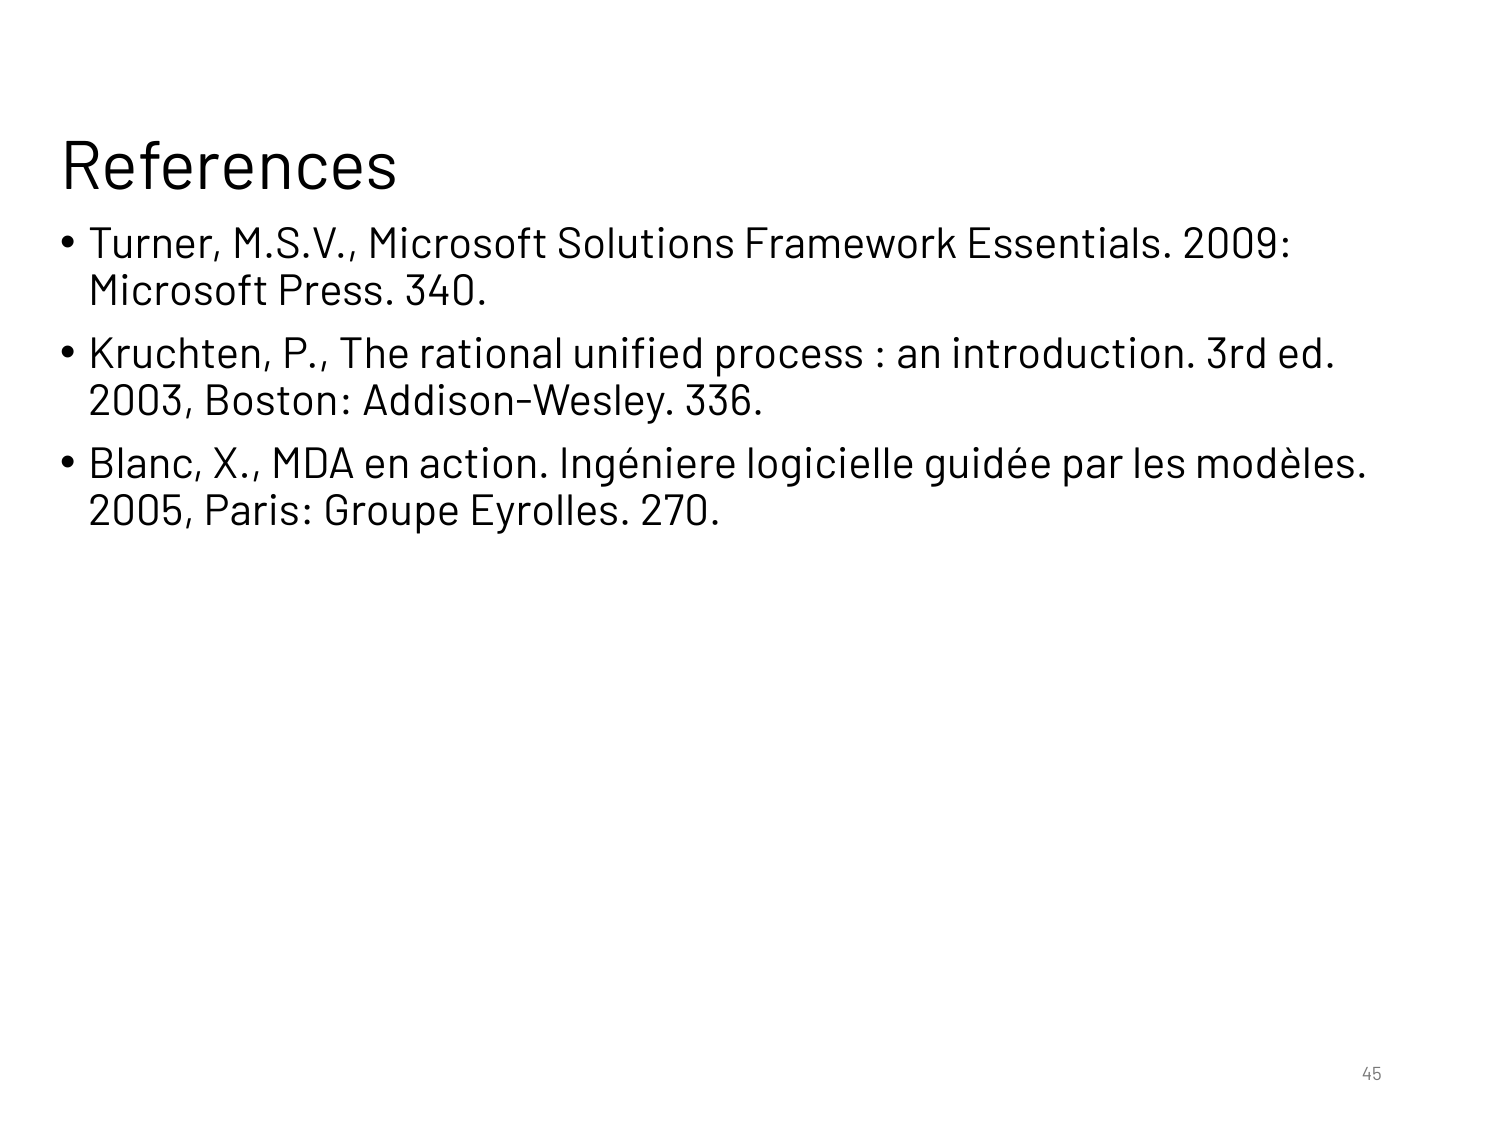

# References
Turner, M.S.V., Microsoft Solutions Framework Essentials. 2009: Microsoft Press. 340.
Kruchten, P., The rational unified process : an introduction. 3rd ed. 2003, Boston: Addison-Wesley. 336.
Blanc, X., MDA en action. Ingéniere logicielle guidée par les modèles. 2005, Paris: Groupe Eyrolles. 270.
45